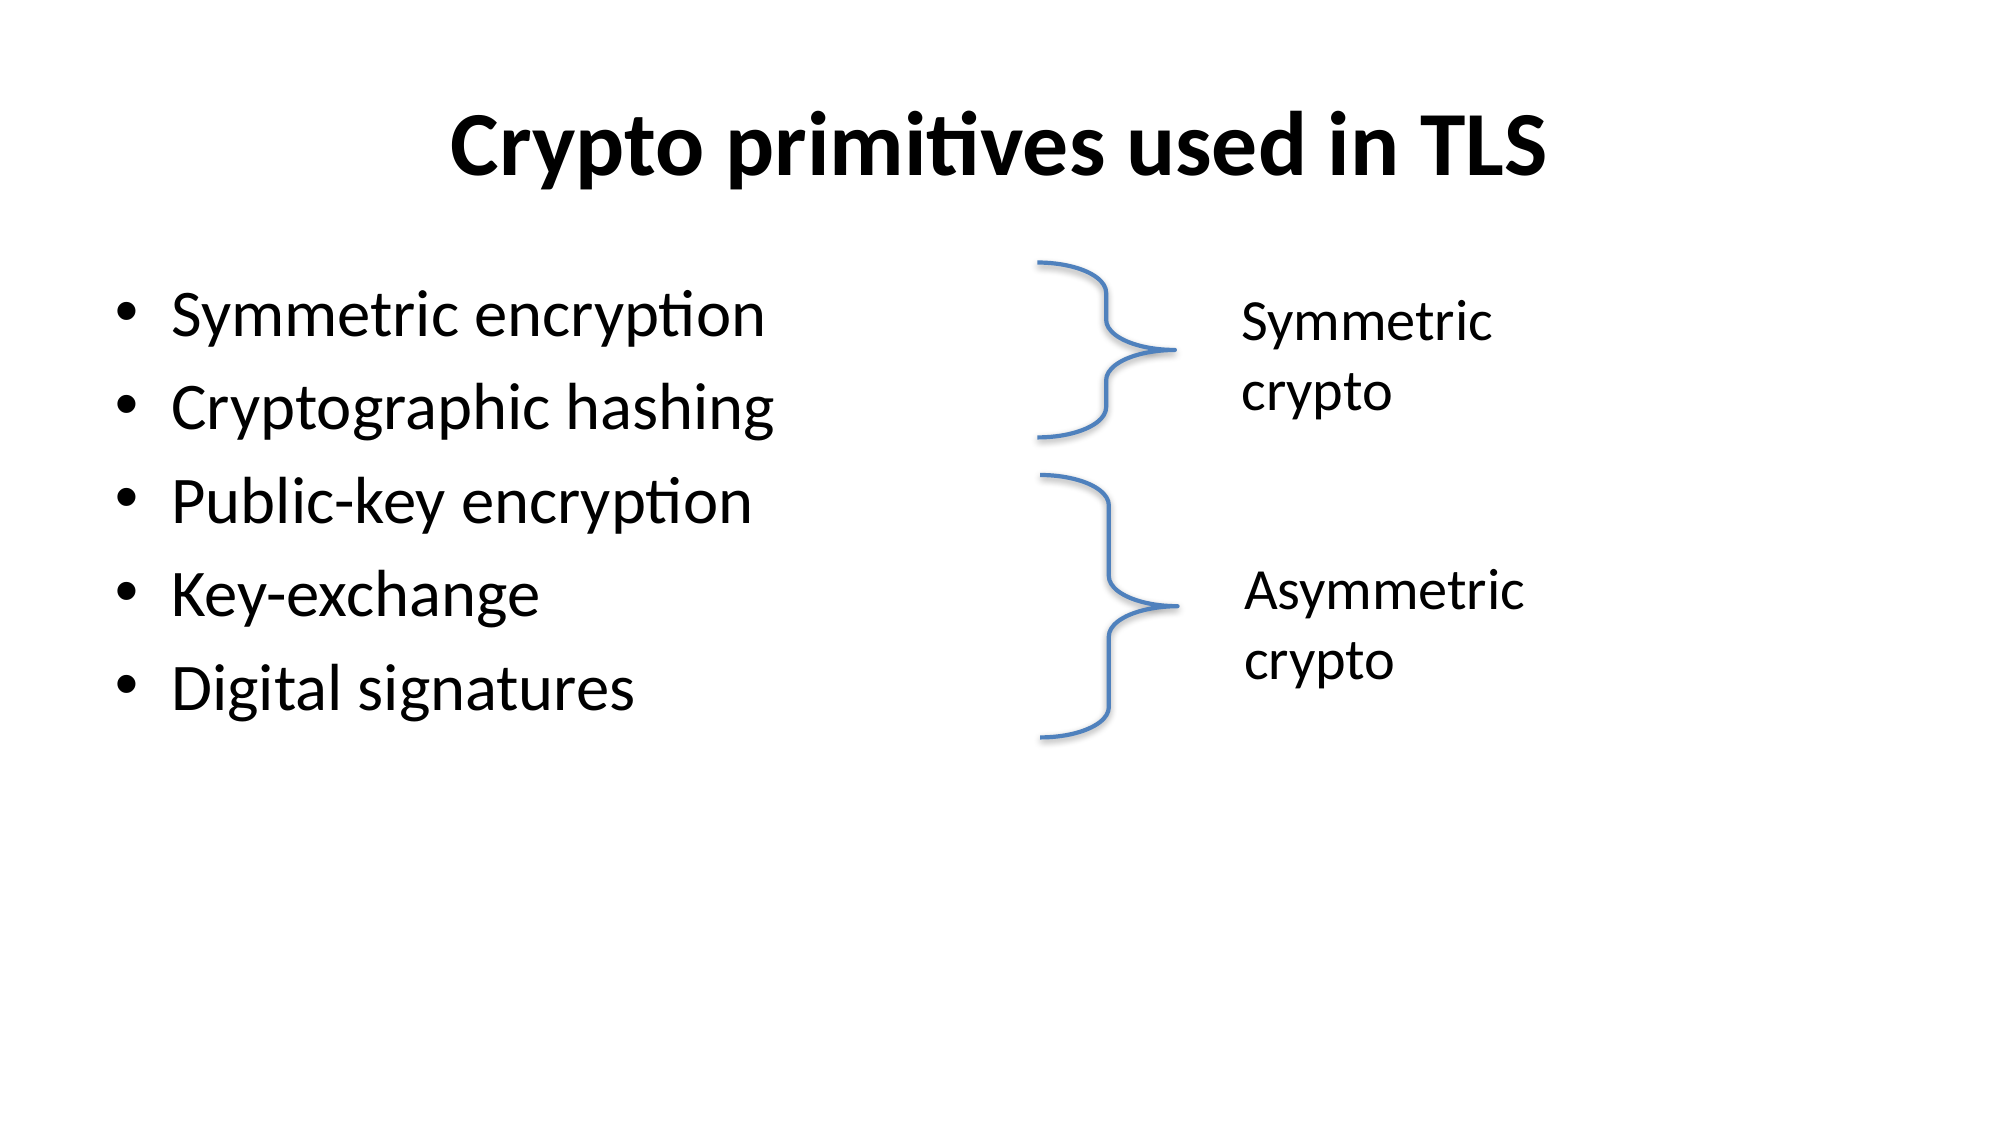

# Crypto primitives used in TLS

Symmetric encryption
Cryptographic hashing
Public-key encryption
Key-exchange
Digital signatures

Symmetric
crypto

Asymmetric
crypto